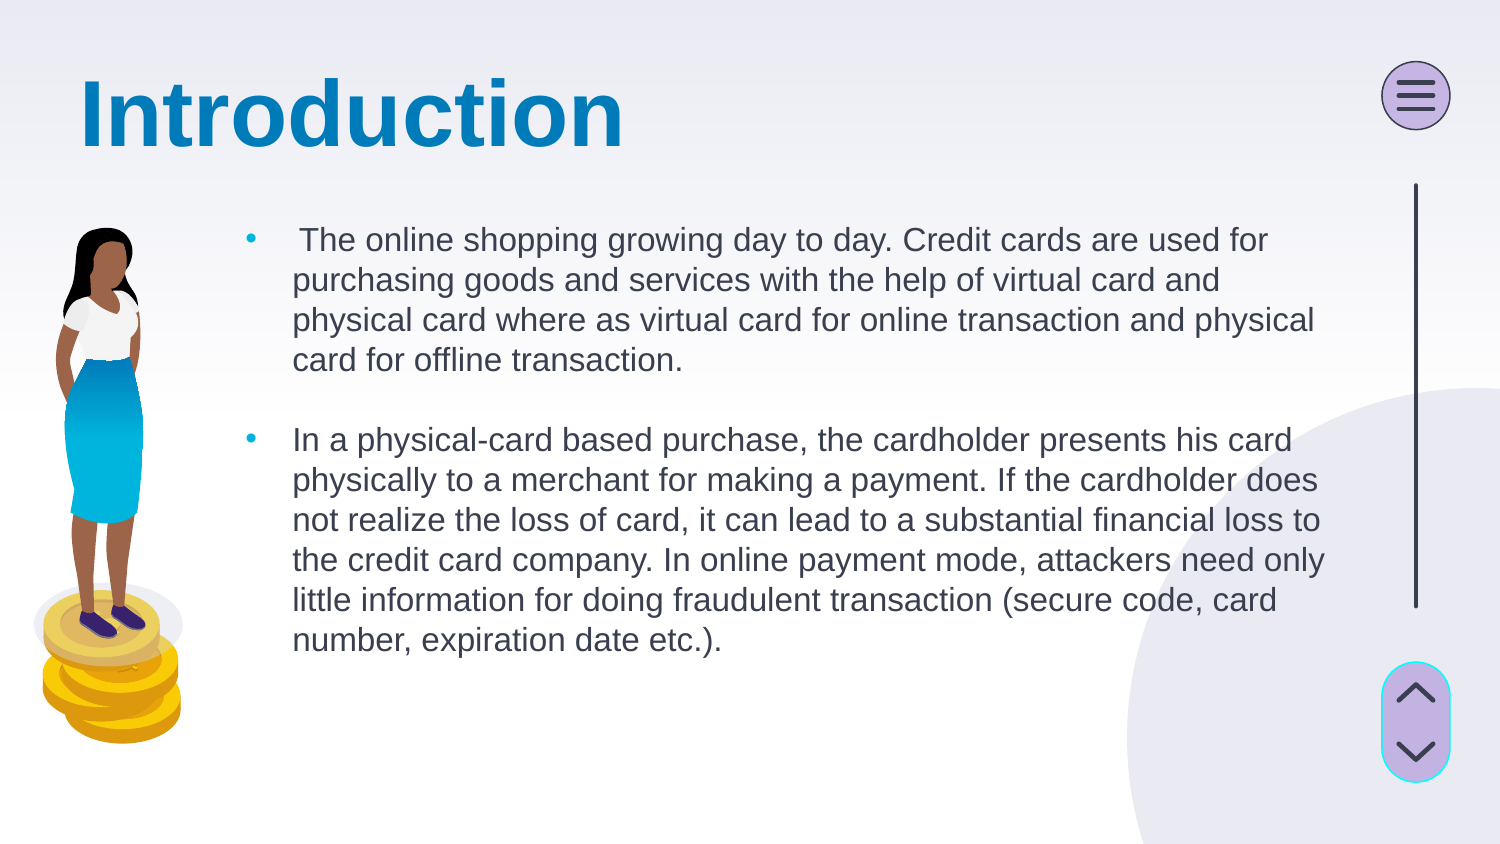

# Introduction

 The online shopping growing day to day. Credit cards are used for purchasing goods and services with the help of virtual card and physical card where as virtual card for online transaction and physical card for offline transaction.

In a physical-card based purchase, the cardholder presents his card physically to a merchant for making a payment. If the cardholder does not realize the loss of card, it can lead to a substantial financial loss to the credit card company. In online payment mode, attackers need only little information for doing fraudulent transaction (secure code, card number, expiration date etc.).